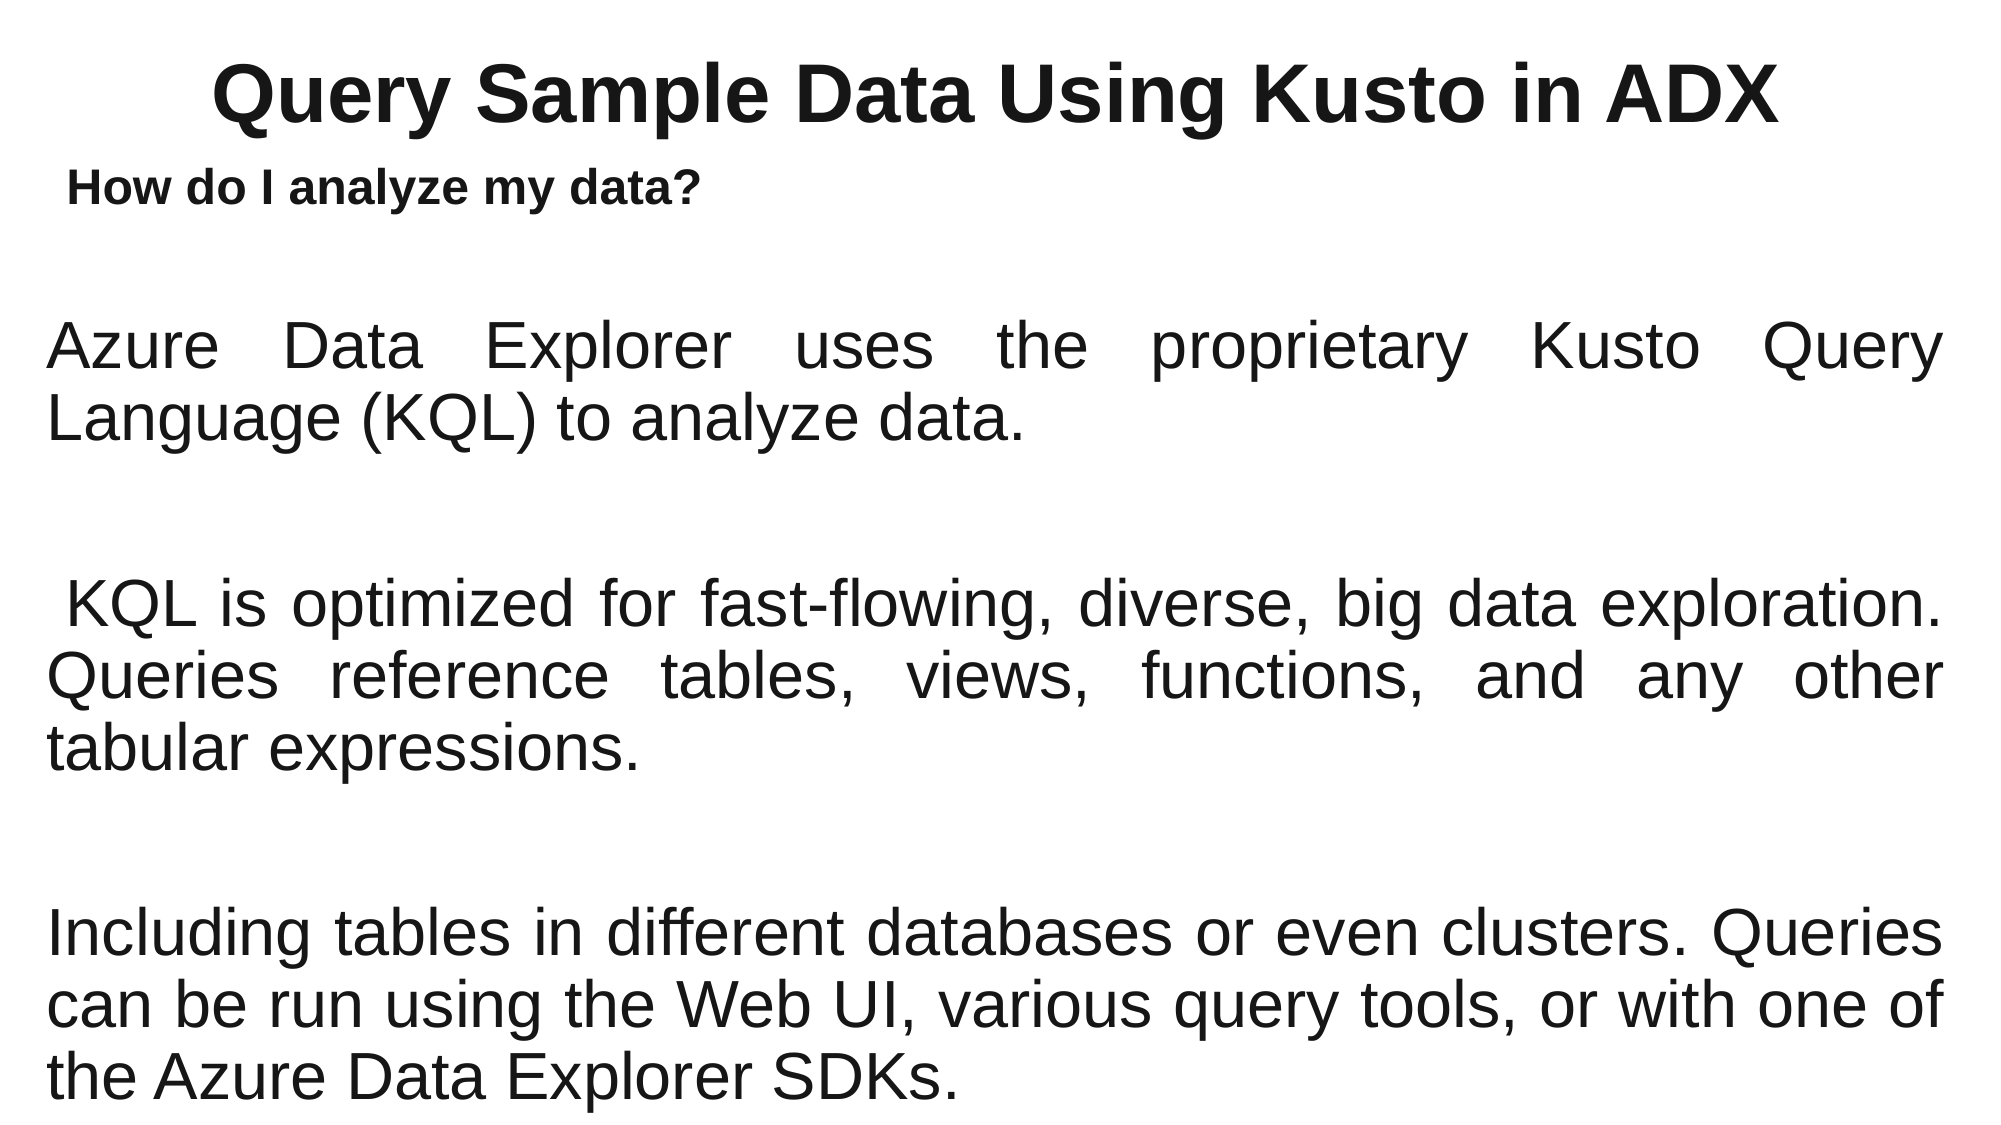

Query Sample Data Using Kusto in ADX
  How do I analyze my data?

Azure Data Explorer uses the proprietary Kusto Query Language (KQL) to analyze data.

 KQL is optimized for fast-flowing, diverse, big data exploration. Queries reference tables, views, functions, and any other tabular expressions.

Including tables in different databases or even clusters. Queries can be run using the Web UI, various query tools, or with one of the Azure Data Explorer SDKs.